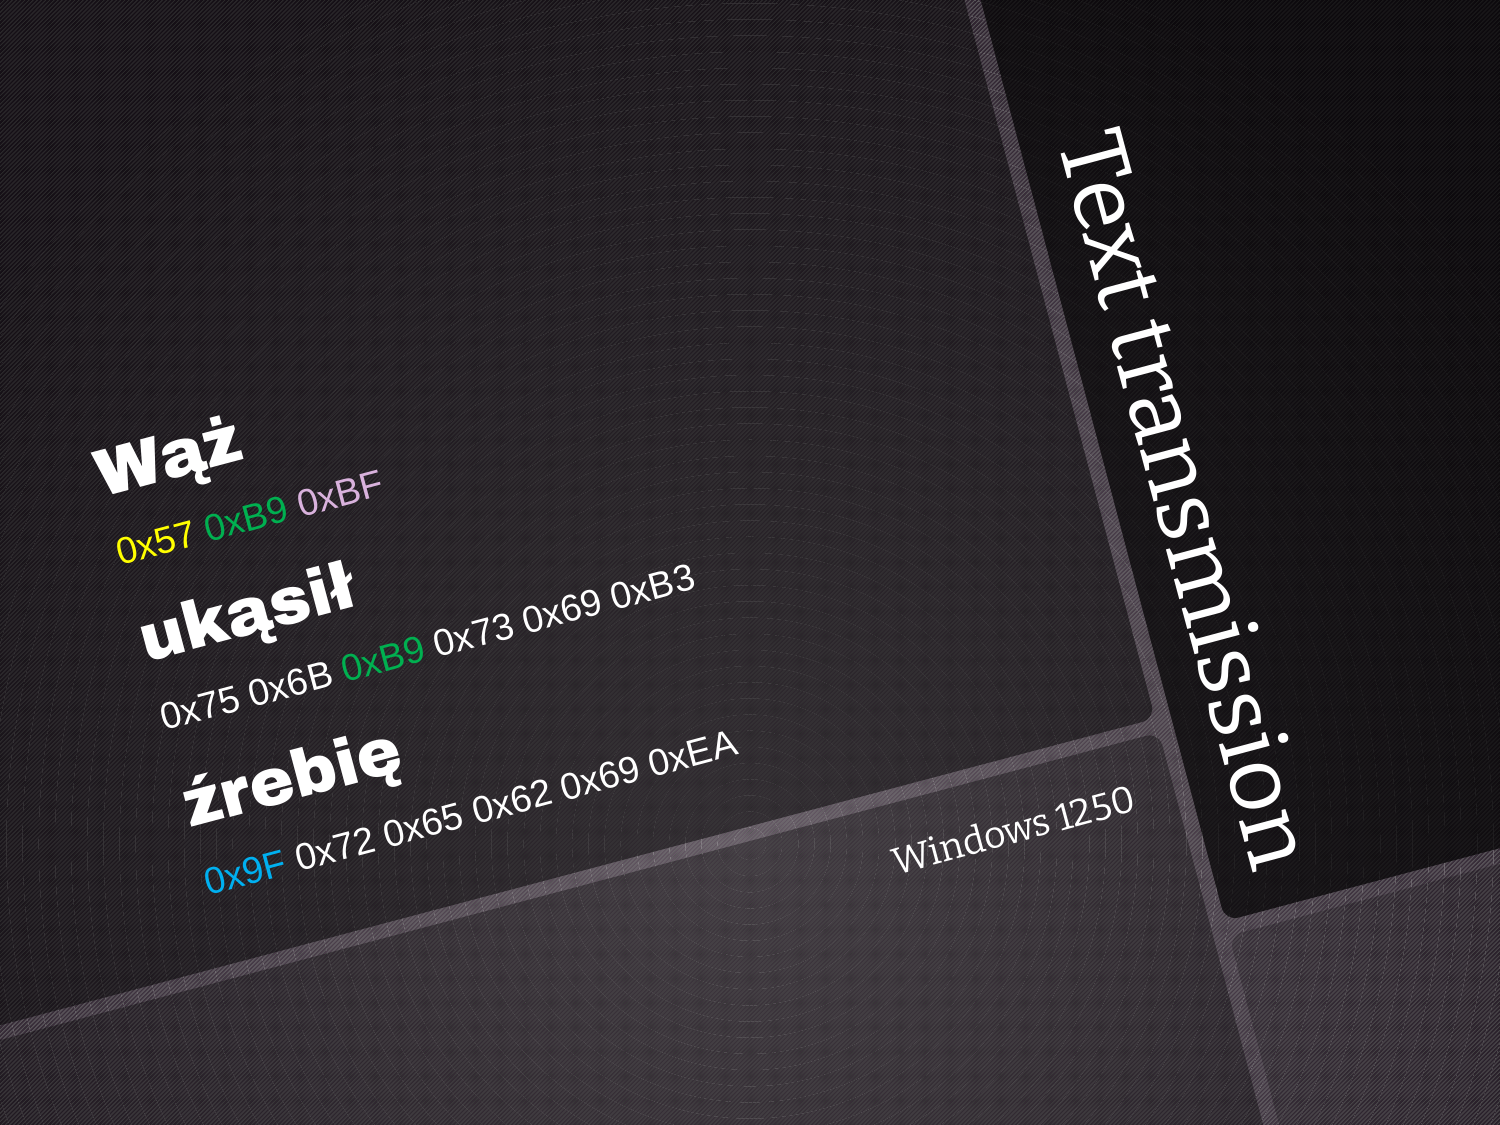

Wąż
0x57 0xB9 0xBF
ukąsił
0x75 0x6B 0xB9 0x73 0x69 0xB3
źrebię
0x9F 0x72 0x65 0x62 0x69 0xEA
# Text transmission
Windows 1250